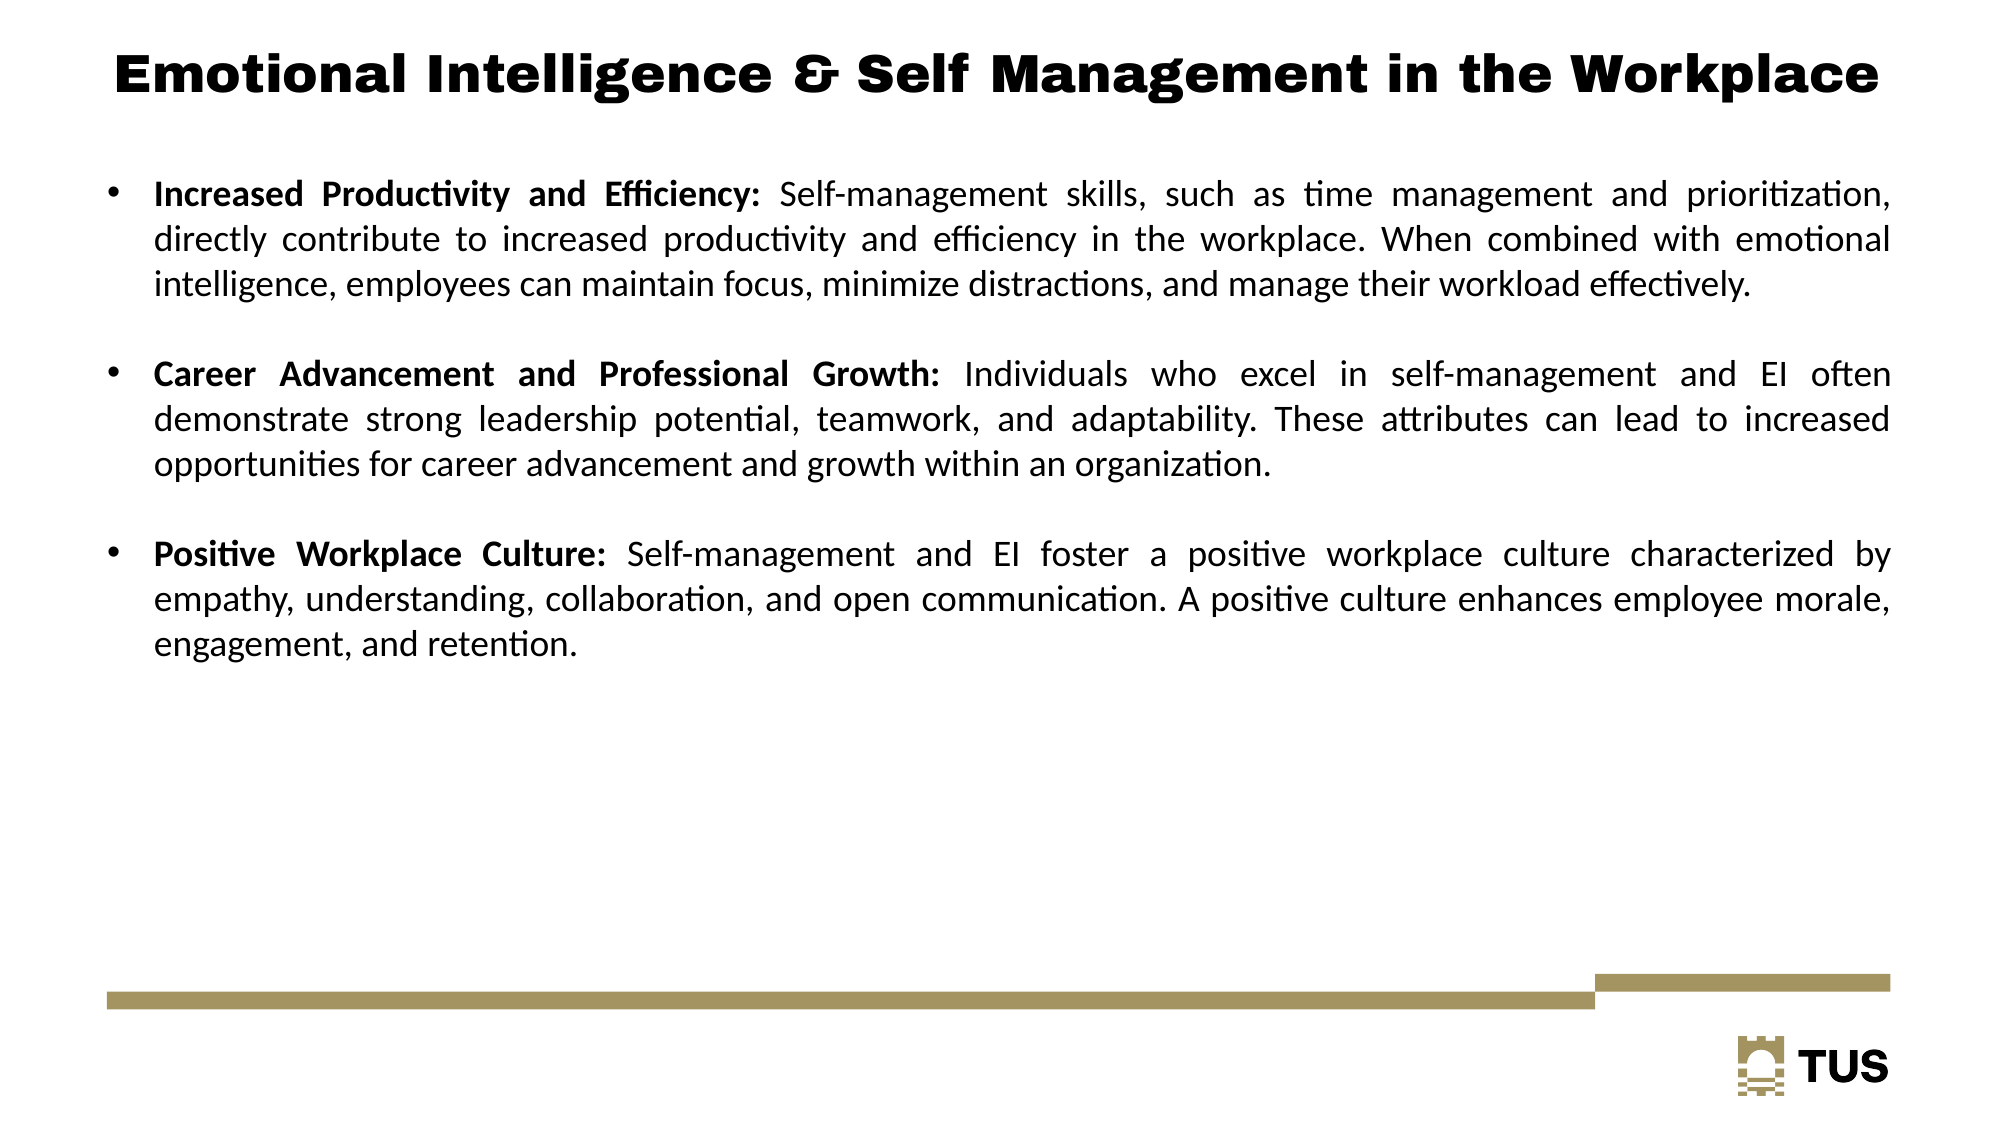

# Emotional Intelligence & Self Management in the Workplace

Increased Productivity and Efficiency: Self-management skills, such as time management and prioritization, directly contribute to increased productivity and efficiency in the workplace. When combined with emotional intelligence, employees can maintain focus, minimize distractions, and manage their workload effectively.

Career Advancement and Professional Growth: Individuals who excel in self-management and EI often demonstrate strong leadership potential, teamwork, and adaptability. These attributes can lead to increased opportunities for career advancement and growth within an organization.

Positive Workplace Culture: Self-management and EI foster a positive workplace culture characterized by empathy, understanding, collaboration, and open communication. A positive culture enhances employee morale, engagement, and retention.